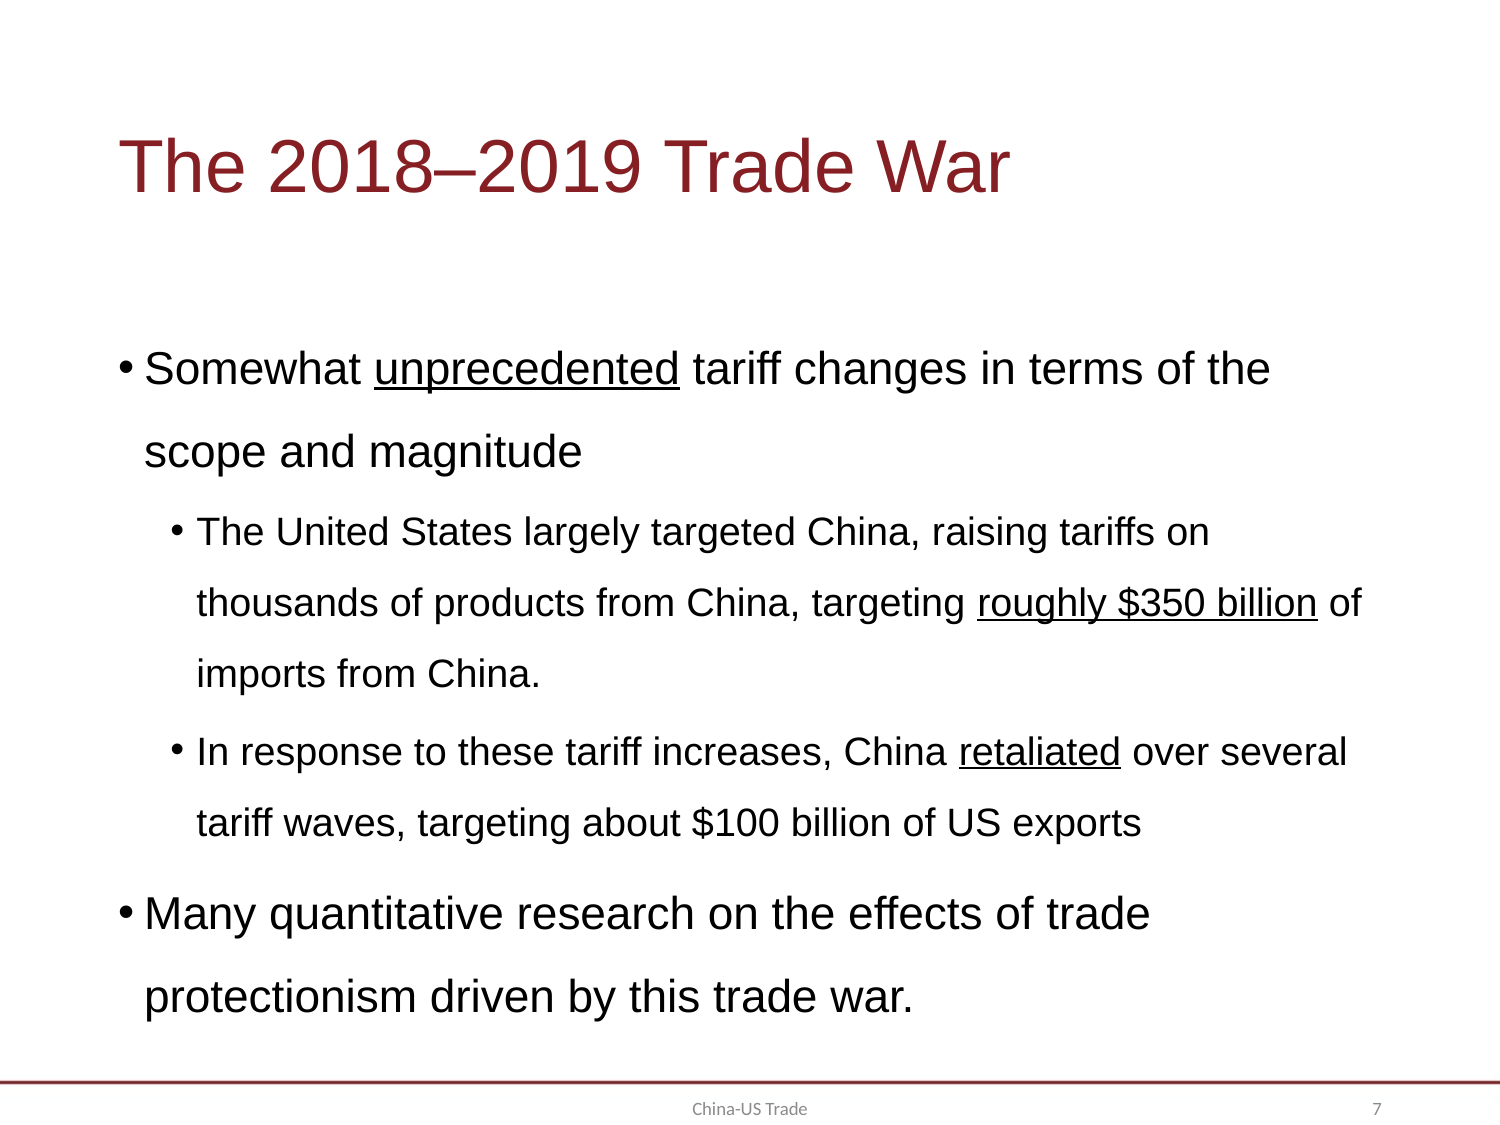

# The 2018–2019 Trade War
Somewhat unprecedented tariff changes in terms of the scope and magnitude
The United States largely targeted China, raising tariffs on thousands of products from China, targeting roughly $350 billion of imports from China.
In response to these tariff increases, China retaliated over several tariff waves, targeting about $100 billion of US exports
Many quantitative research on the effects of trade protectionism driven by this trade war.
7
China-US Trade